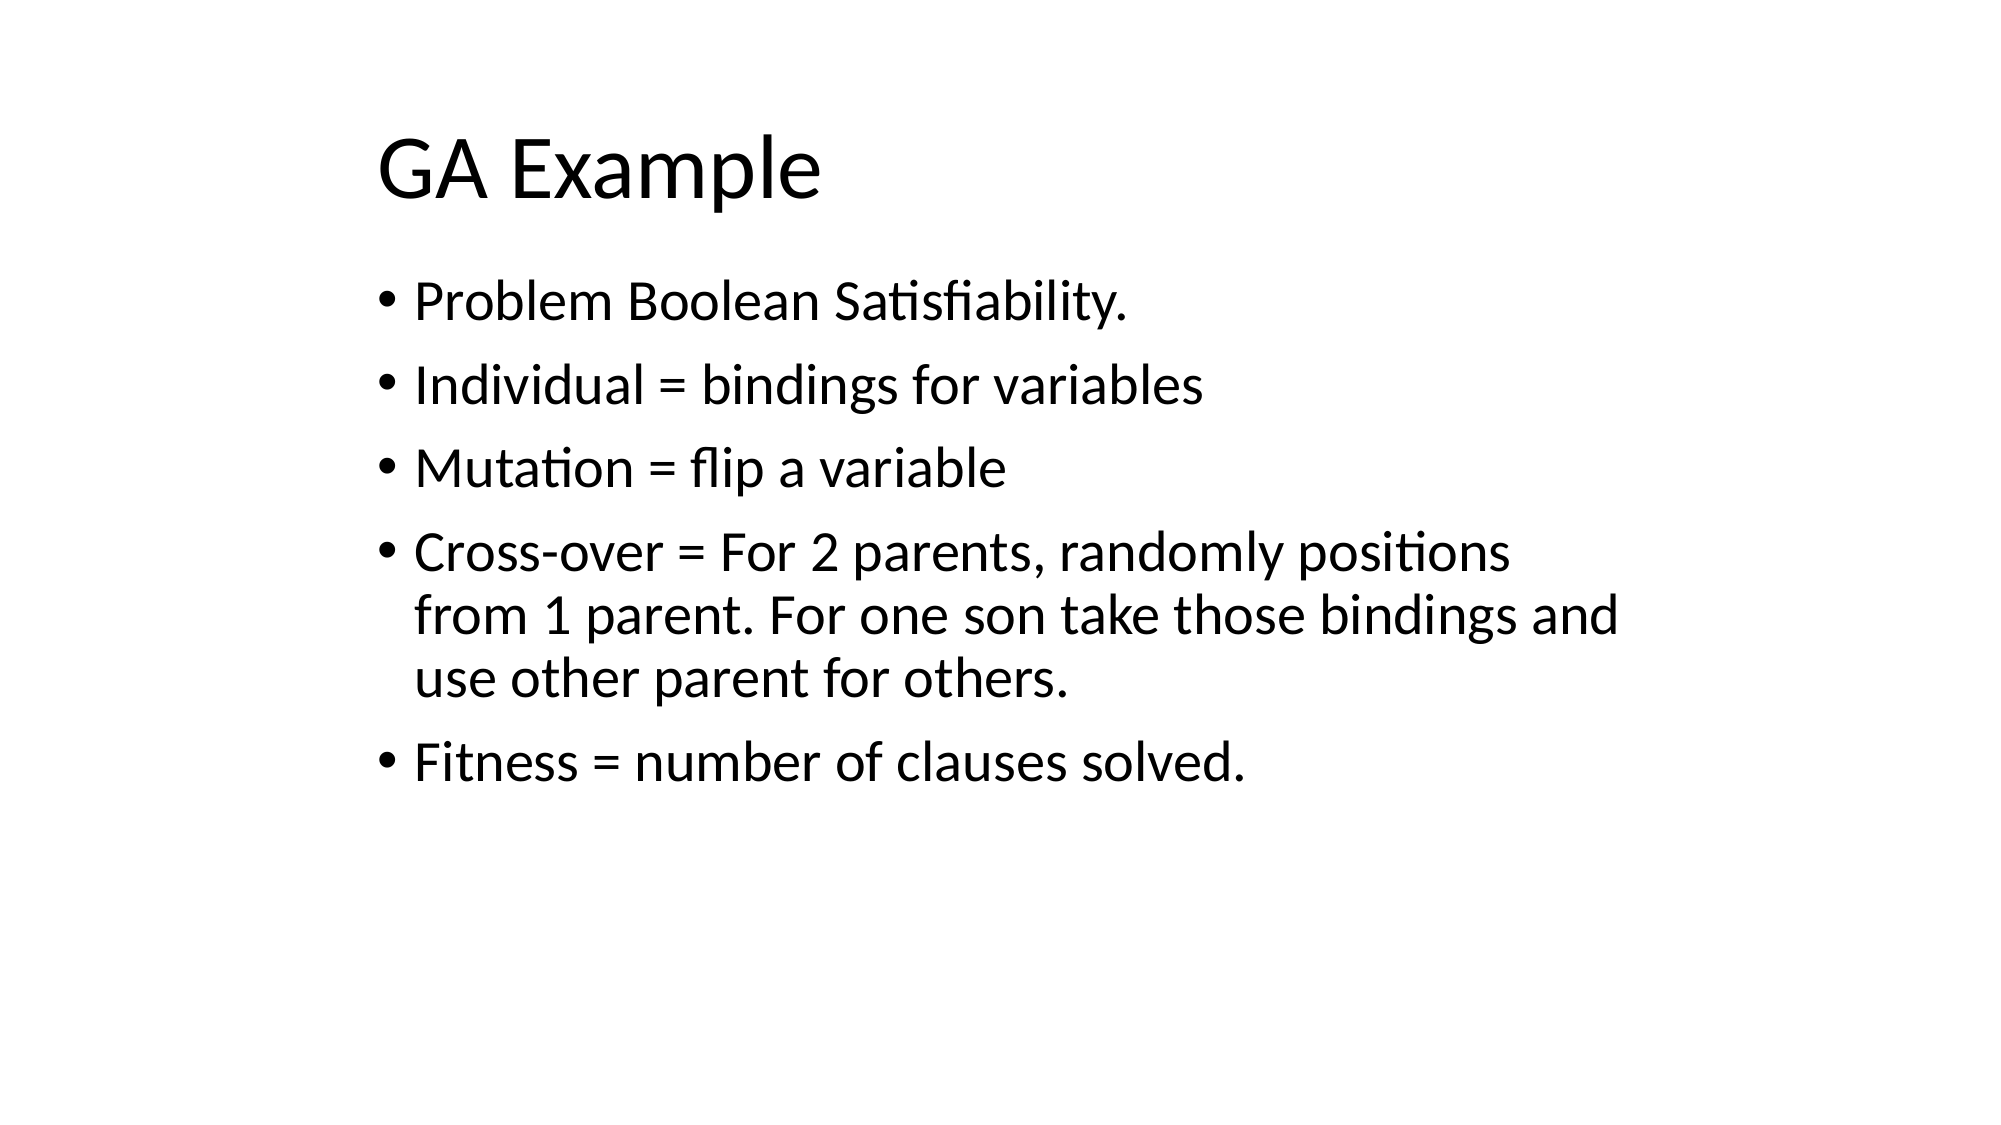

# GA Example
Problem Boolean Satisfiability.
Individual = bindings for variables
Mutation = flip a variable
Cross-over = For 2 parents, randomly positions from 1 parent. For one son take those bindings and use other parent for others.
Fitness = number of clauses solved.